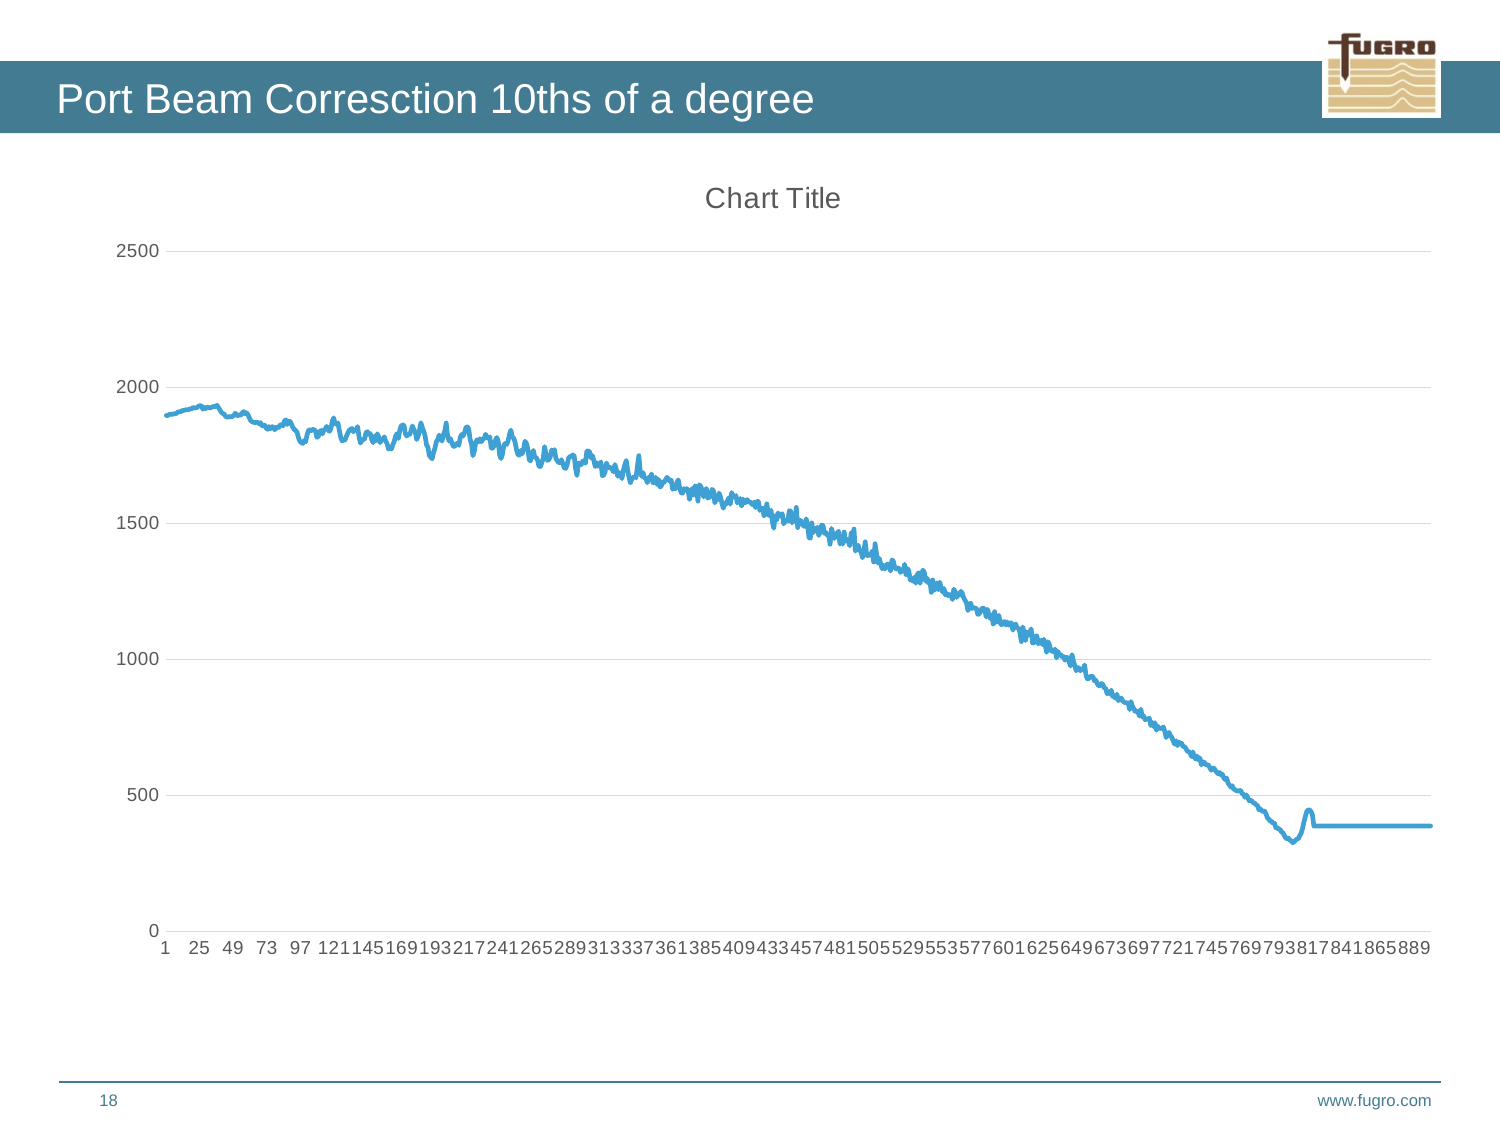

# Port Beam Corresction 10ths of a degree

### Chart:

| Category |  |
|---|---|